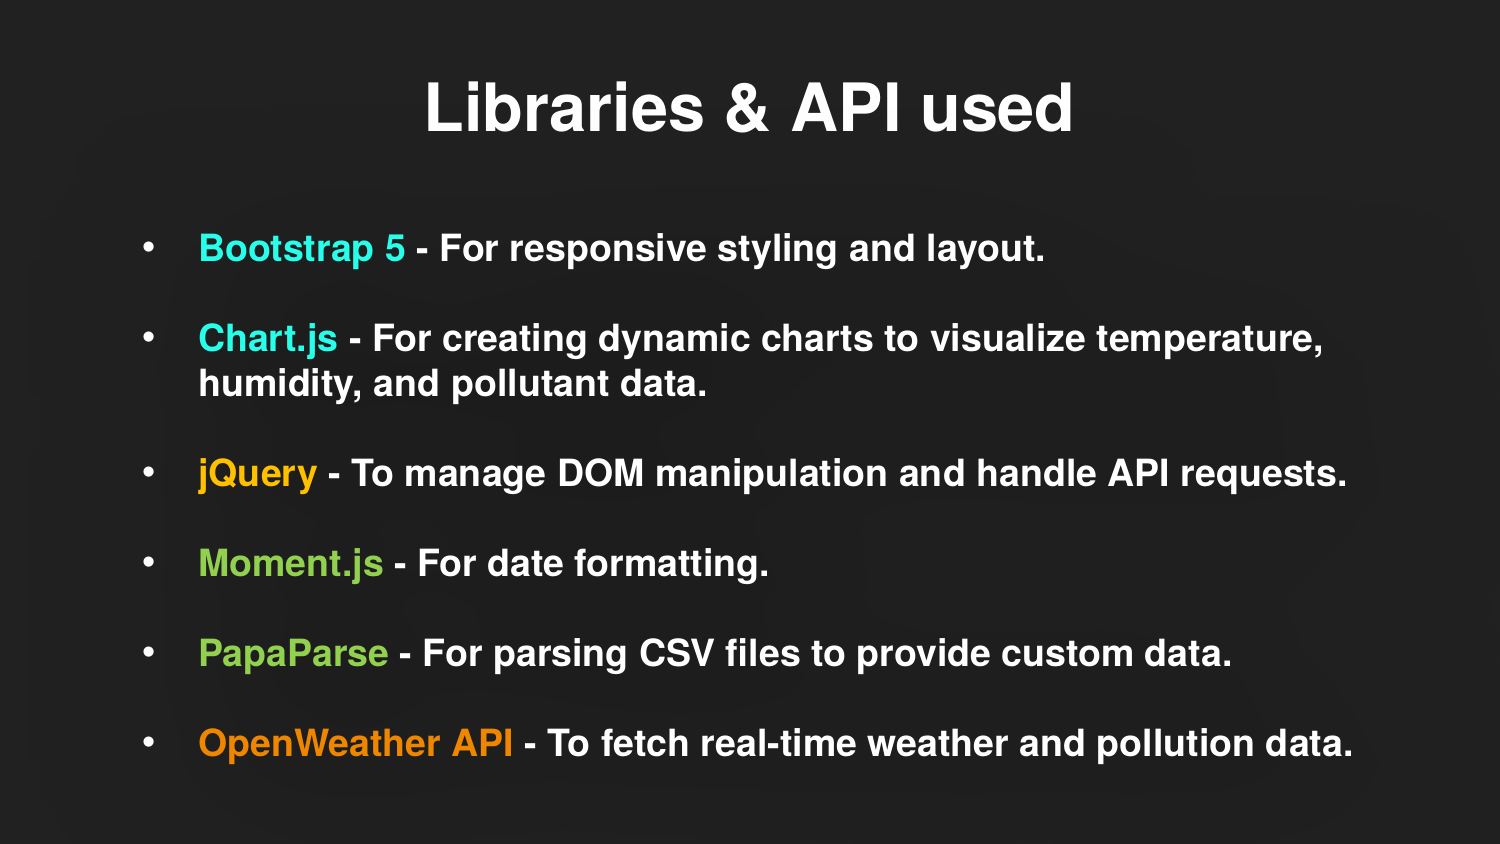

Libraries & API used
Bootstrap 5 - For responsive styling and layout.

Chart.js - For creating dynamic charts to visualize temperature, humidity, and pollutant data.

jQuery - To manage DOM manipulation and handle API requests.

Moment.js - For date formatting.

PapaParse - For parsing CSV files to provide custom data.

OpenWeather API - To fetch real-time weather and pollution data.